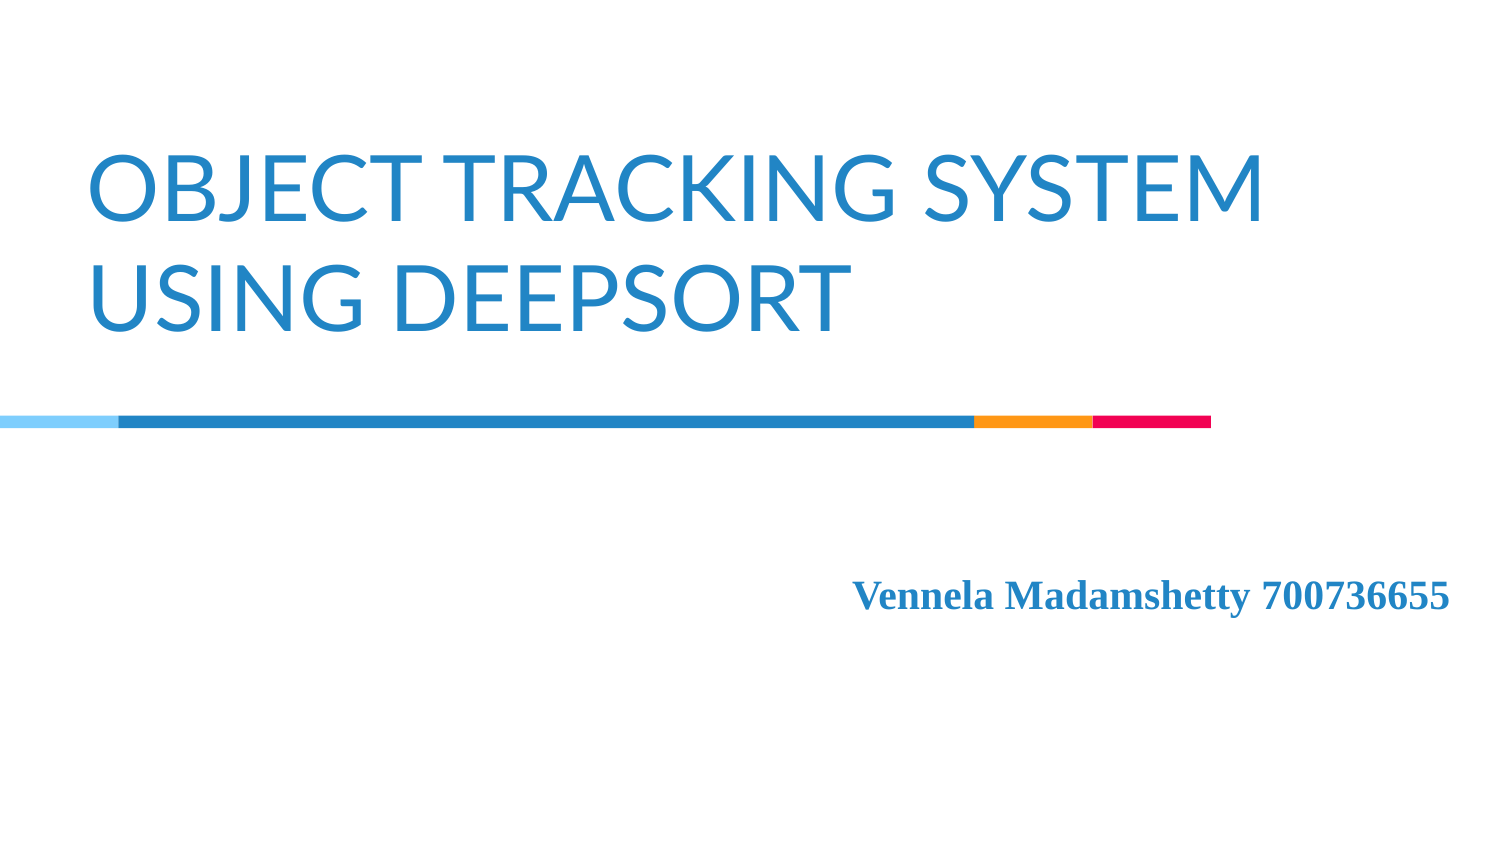

# OBJECT TRACKING SYSTEM USING DEEPSORT
Vennela Madamshetty 700736655